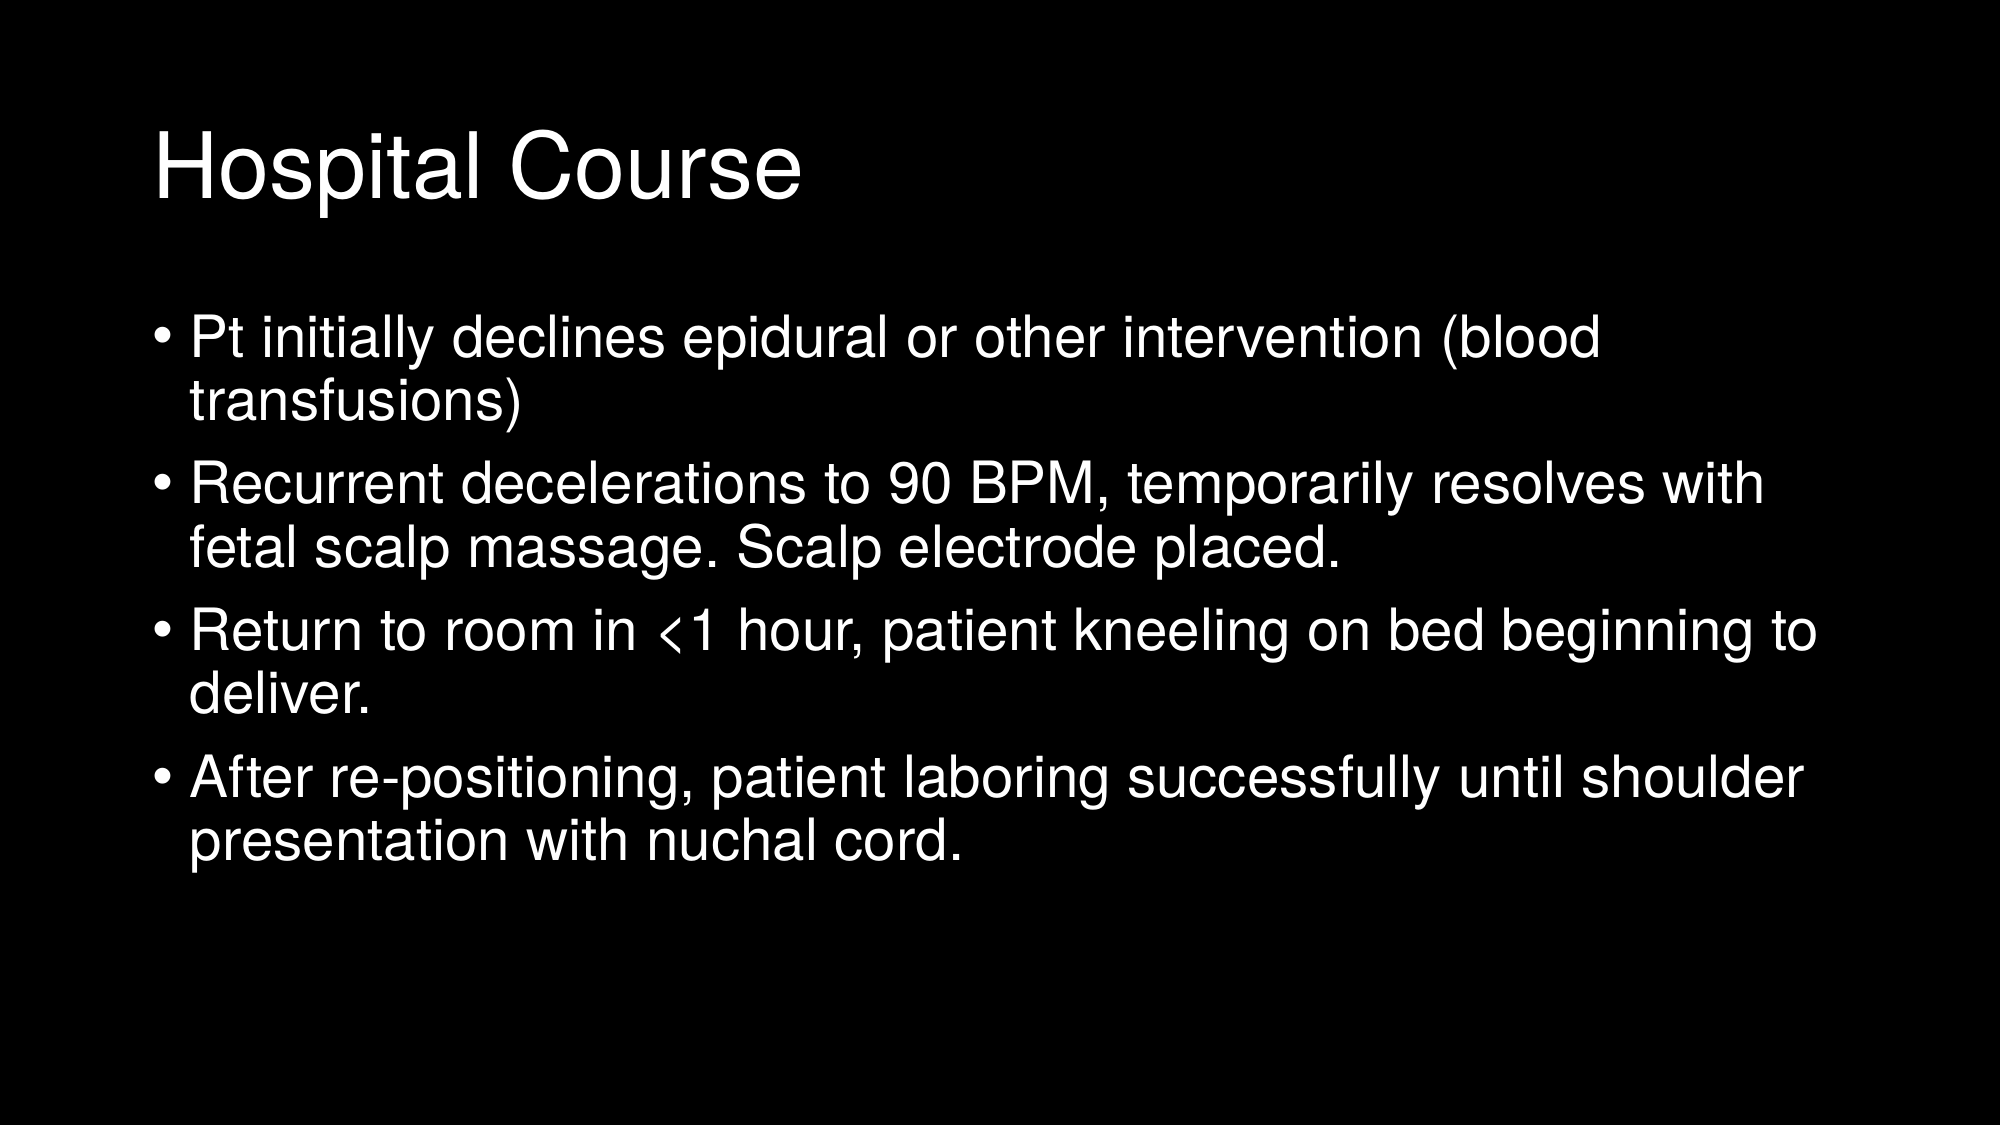

# Hospital Course
Pt initially declines epidural or other intervention (blood transfusions)
Recurrent decelerations to 90 BPM, temporarily resolves with fetal scalp massage. Scalp electrode placed.
Return to room in <1 hour, patient kneeling on bed beginning to deliver.
After re-positioning, patient laboring successfully until shoulder presentation with nuchal cord.